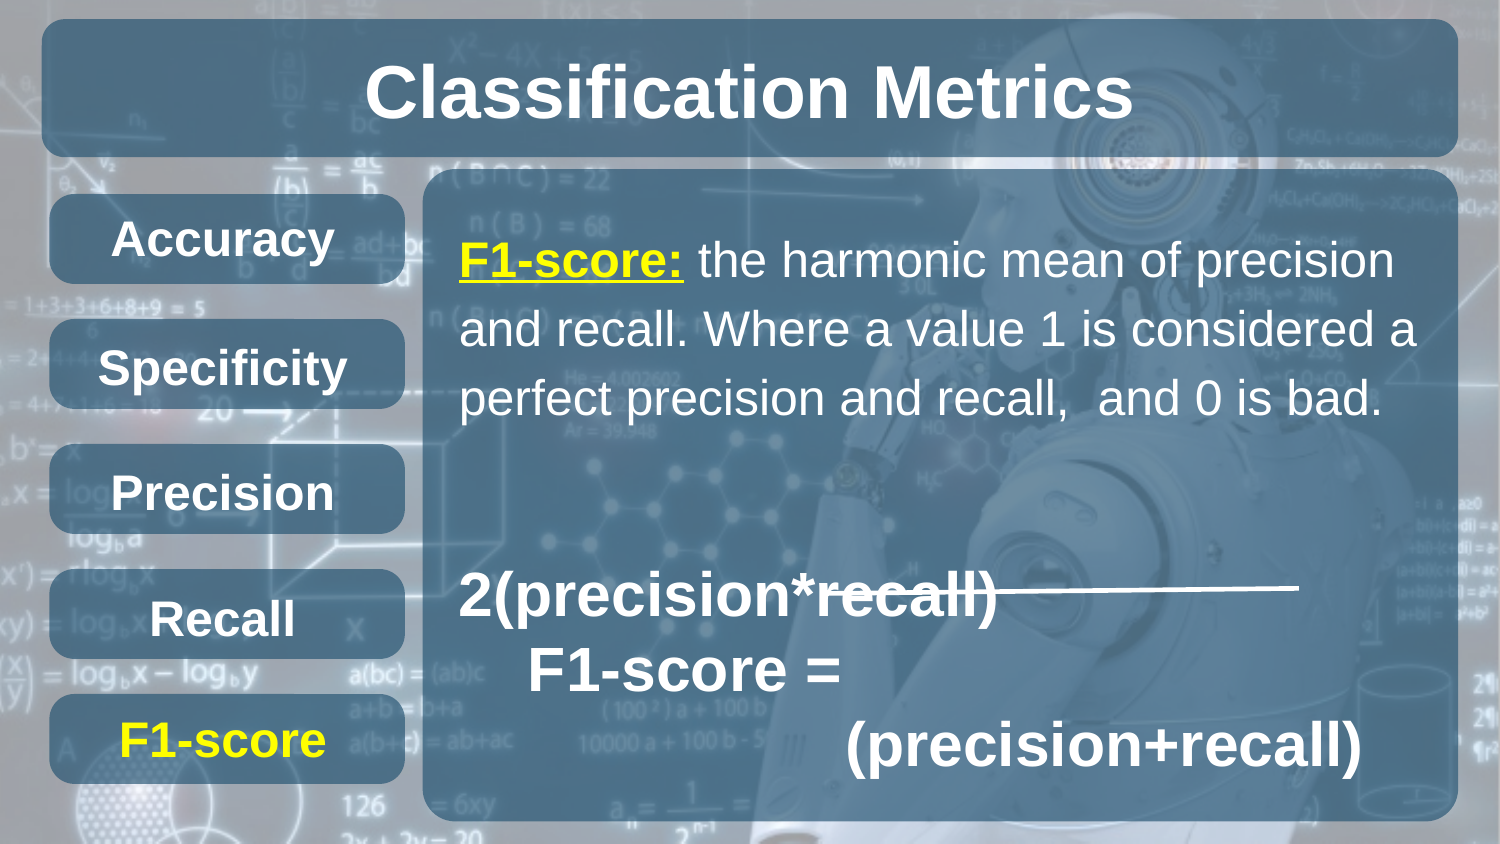

# Classification Metrics
Accuracy
F1-score: the harmonic mean of precision and recall. Where a value 1 is considered a perfect precision and recall,  and 0 is bad.

	  			    2(precision*recall)
    F1-score =
     (precision+recall)

Specificity
Precision
Recall
F1-score